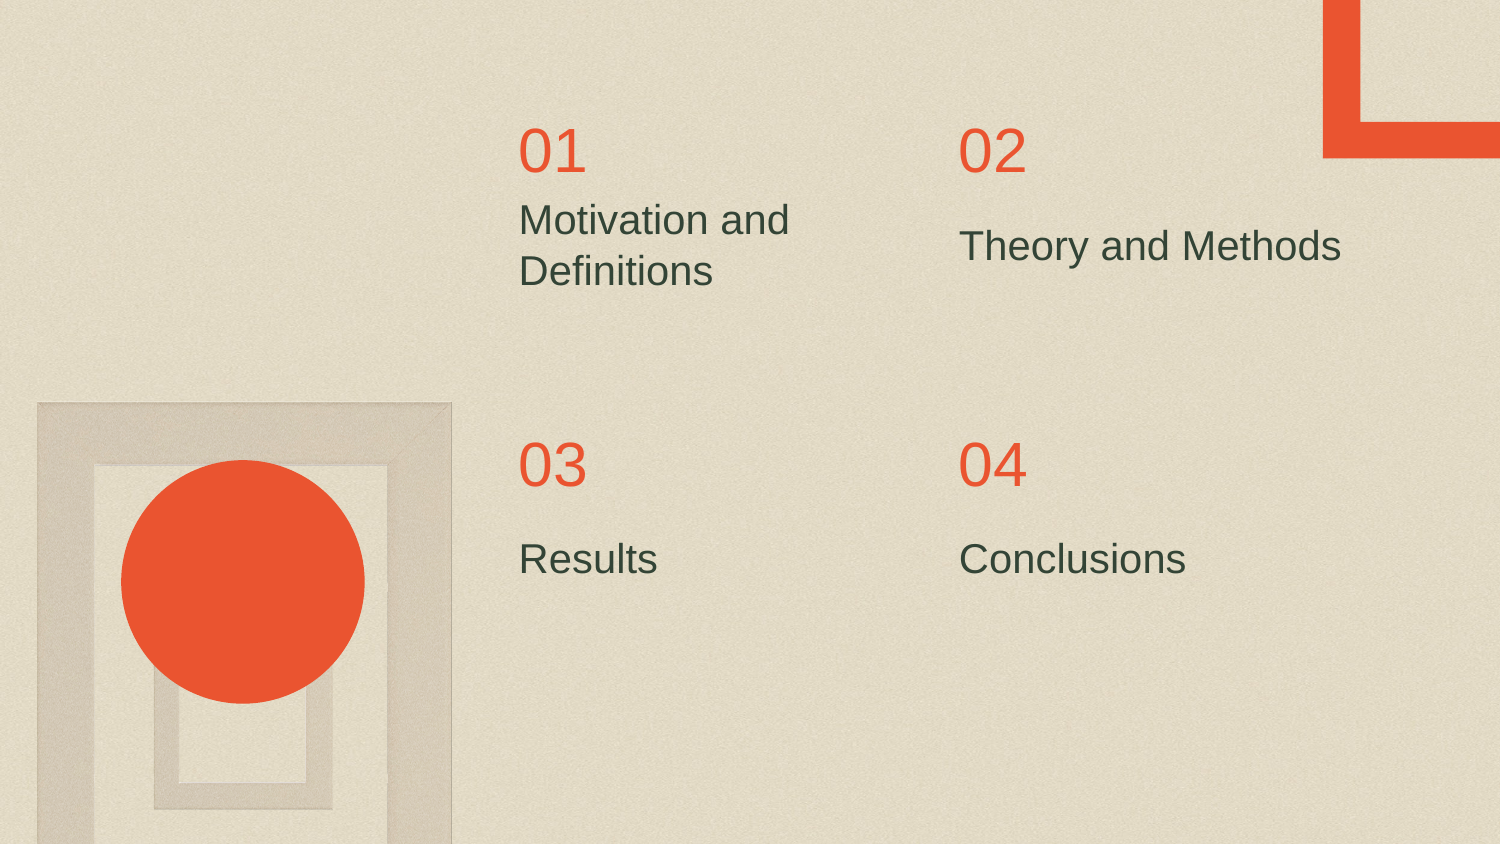

01
02
# Motivation and Definitions
Theory and Methods
03
04
Results
Conclusions